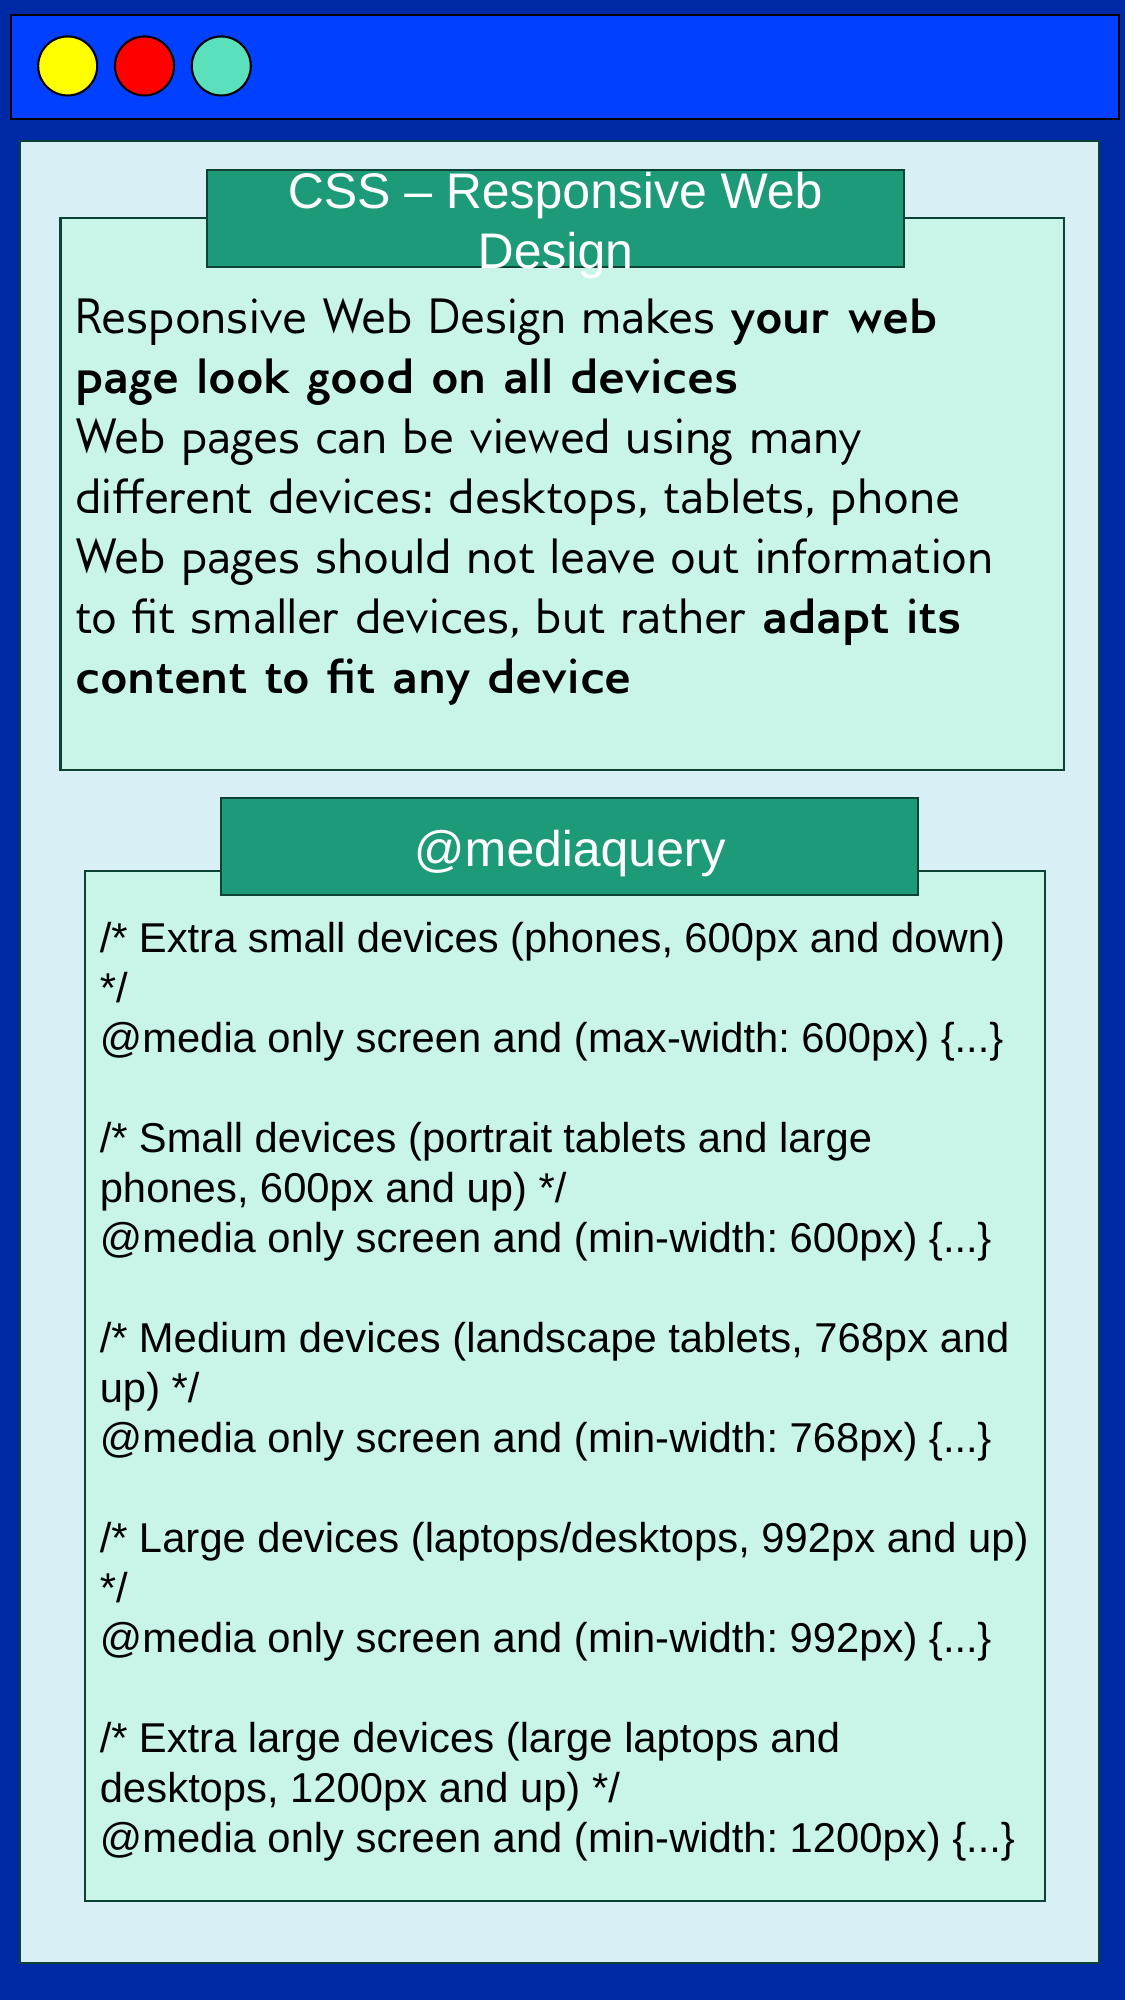

CSS – Responsive Web Design
Responsive Web Design makes your web page look good on all devices
Web pages can be viewed using many different devices: desktops, tablets, phone
Web pages should not leave out information to fit smaller devices, but rather adapt its content to fit any device
@mediaquery
/* Extra small devices (phones, 600px and down) */
@media only screen and (max-width: 600px) {...}
/* Small devices (portrait tablets and large phones, 600px and up) */
@media only screen and (min-width: 600px) {...}
/* Medium devices (landscape tablets, 768px and up) */
@media only screen and (min-width: 768px) {...}
/* Large devices (laptops/desktops, 992px and up) */
@media only screen and (min-width: 992px) {...}
/* Extra large devices (large laptops and desktops, 1200px and up) */
@media only screen and (min-width: 1200px) {...}